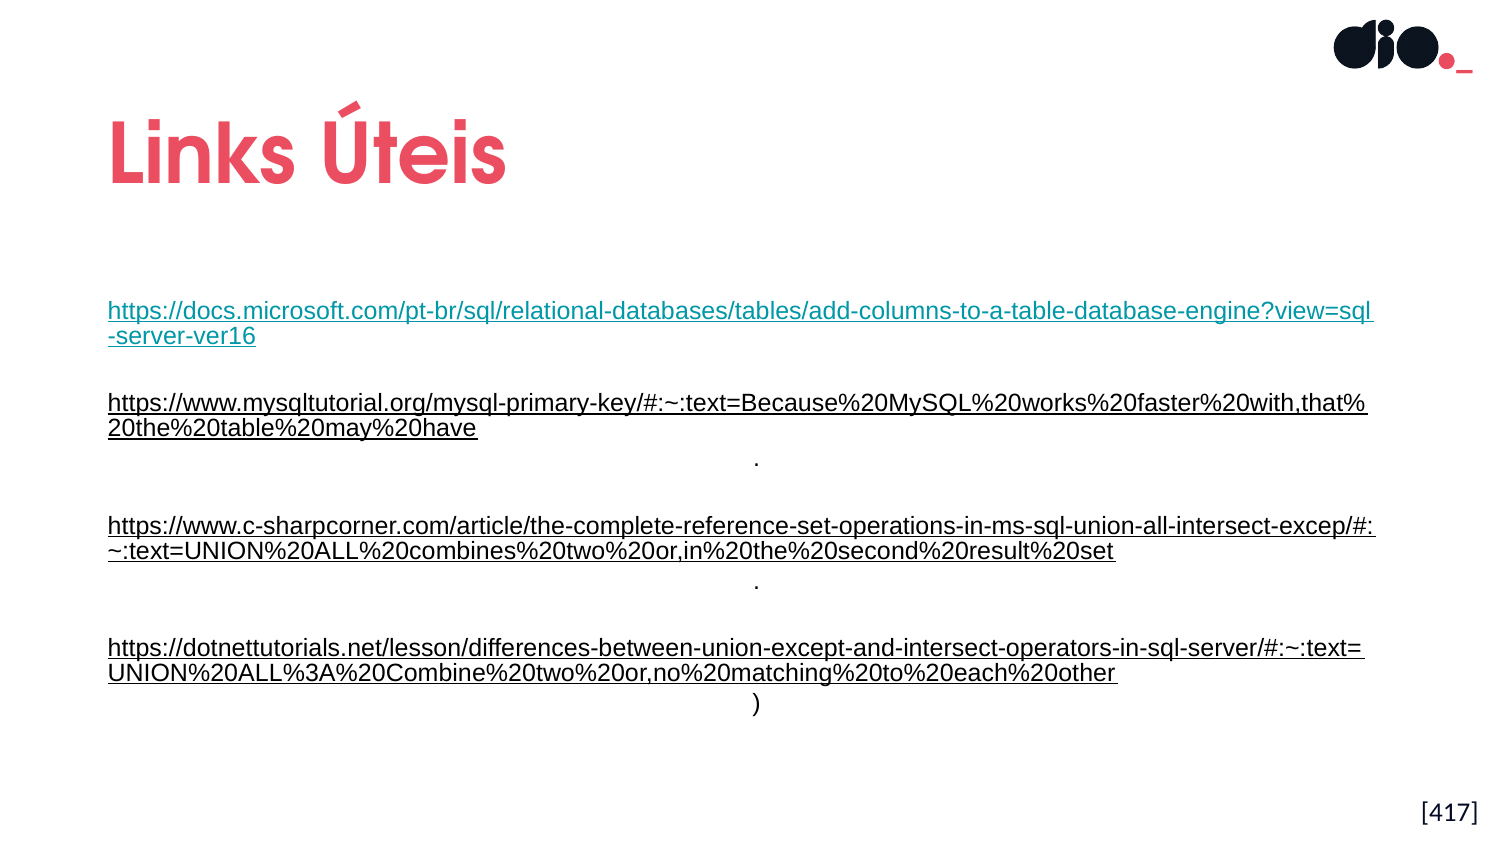

Links Úteis

https://docs.microsoft.com/pt-br/sql/relational-databases/tables/add-columns-to-a-table-database-engine?view=sql-server-ver16
https://www.mysqltutorial.org/mysql-primary-key/#:~:text=Because%20MySQL%20works%20faster%20with,that%20the%20table%20may%20have.
https://www.c-sharpcorner.com/article/the-complete-reference-set-operations-in-ms-sql-union-all-intersect-excep/#:~:text=UNION%20ALL%20combines%20two%20or,in%20the%20second%20result%20set.
https://dotnettutorials.net/lesson/differences-between-union-except-and-intersect-operators-in-sql-server/#:~:text=UNION%20ALL%3A%20Combine%20two%20or,no%20matching%20to%20each%20other)

[417]